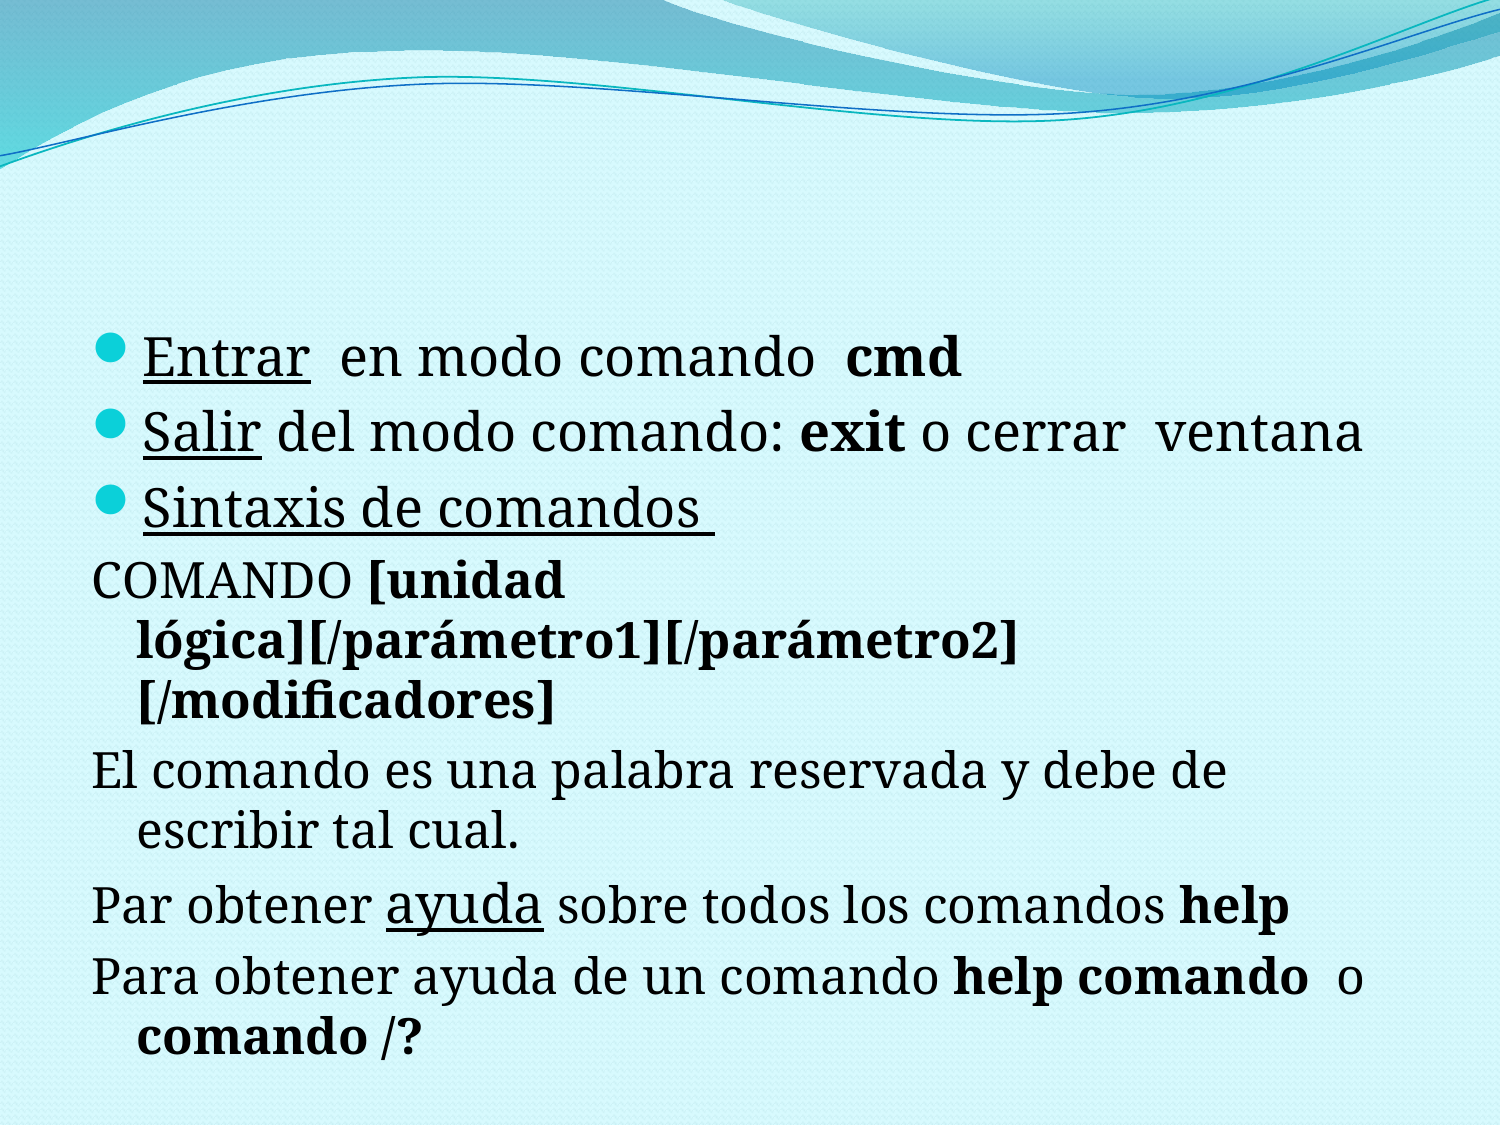

#
Entrar  en modo comando  cmd
Salir del modo comando: exit o cerrar  ventana
Sintaxis de comandos
COMANDO [unidad lógica][/parámetro1][/parámetro2] [/modificadores]
El comando es una palabra reservada y debe de escribir tal cual.
Par obtener ayuda sobre todos los comandos help
Para obtener ayuda de un comando help comando  o comando /?